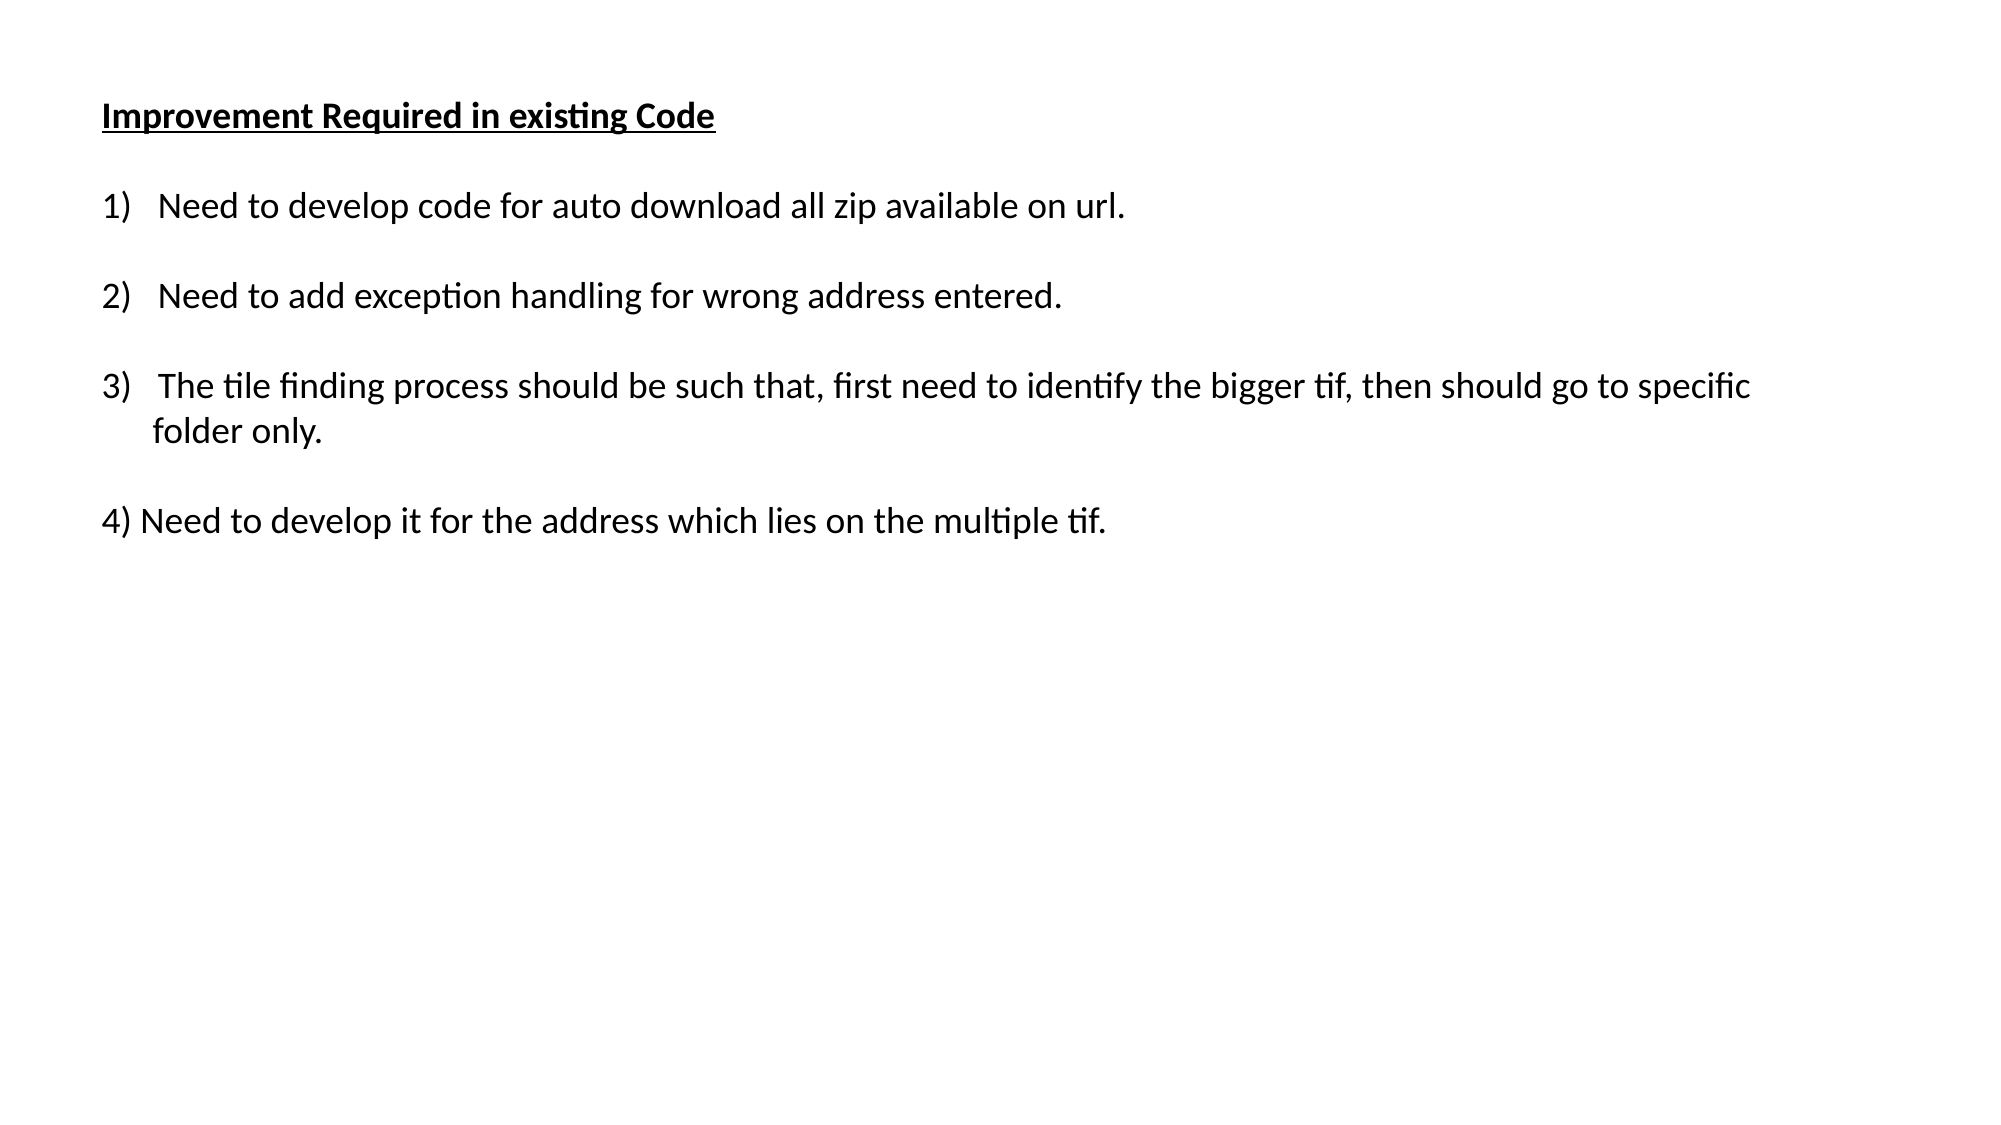

Improvement Required in existing Code

Need to develop code for auto download all zip available on url.

Need to add exception handling for wrong address entered.

The tile finding process should be such that, first need to identify the bigger tif, then should go to specific
      folder only.

4) Need to develop it for the address which lies on the multiple tif.